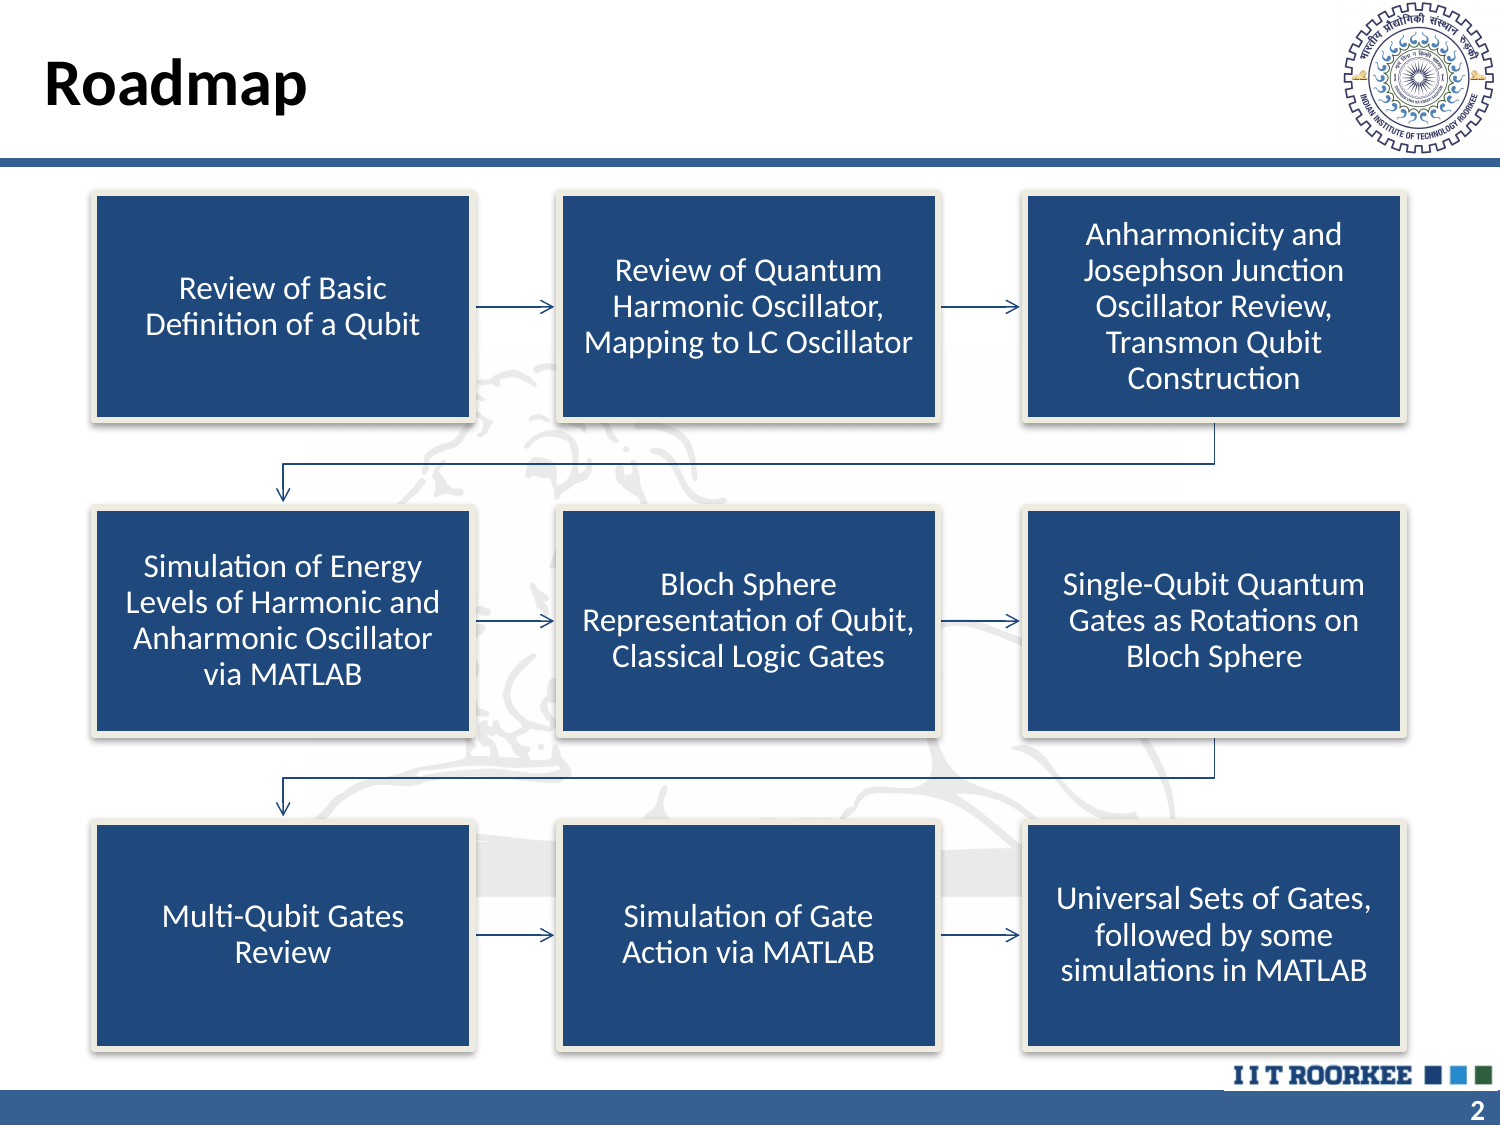

# Roadmap

Review of Basic Definition of a Qubit

Review of Quantum Harmonic Oscillator, Mapping to LC Oscillator

Anharmonicity and Josephson Junction Oscillator Review, Transmon Qubit Construction

Simulation of Energy Levels of Harmonic and Anharmonic Oscillator via MATLAB

Bloch Sphere Representation of Qubit, Classical Logic Gates

Single-Qubit Quantum Gates as Rotations on Bloch Sphere

Multi-Qubit Gates Review

Simulation of Gate Action via MATLAB
Universal Sets of Gates, followed by some simulations in MATLAB